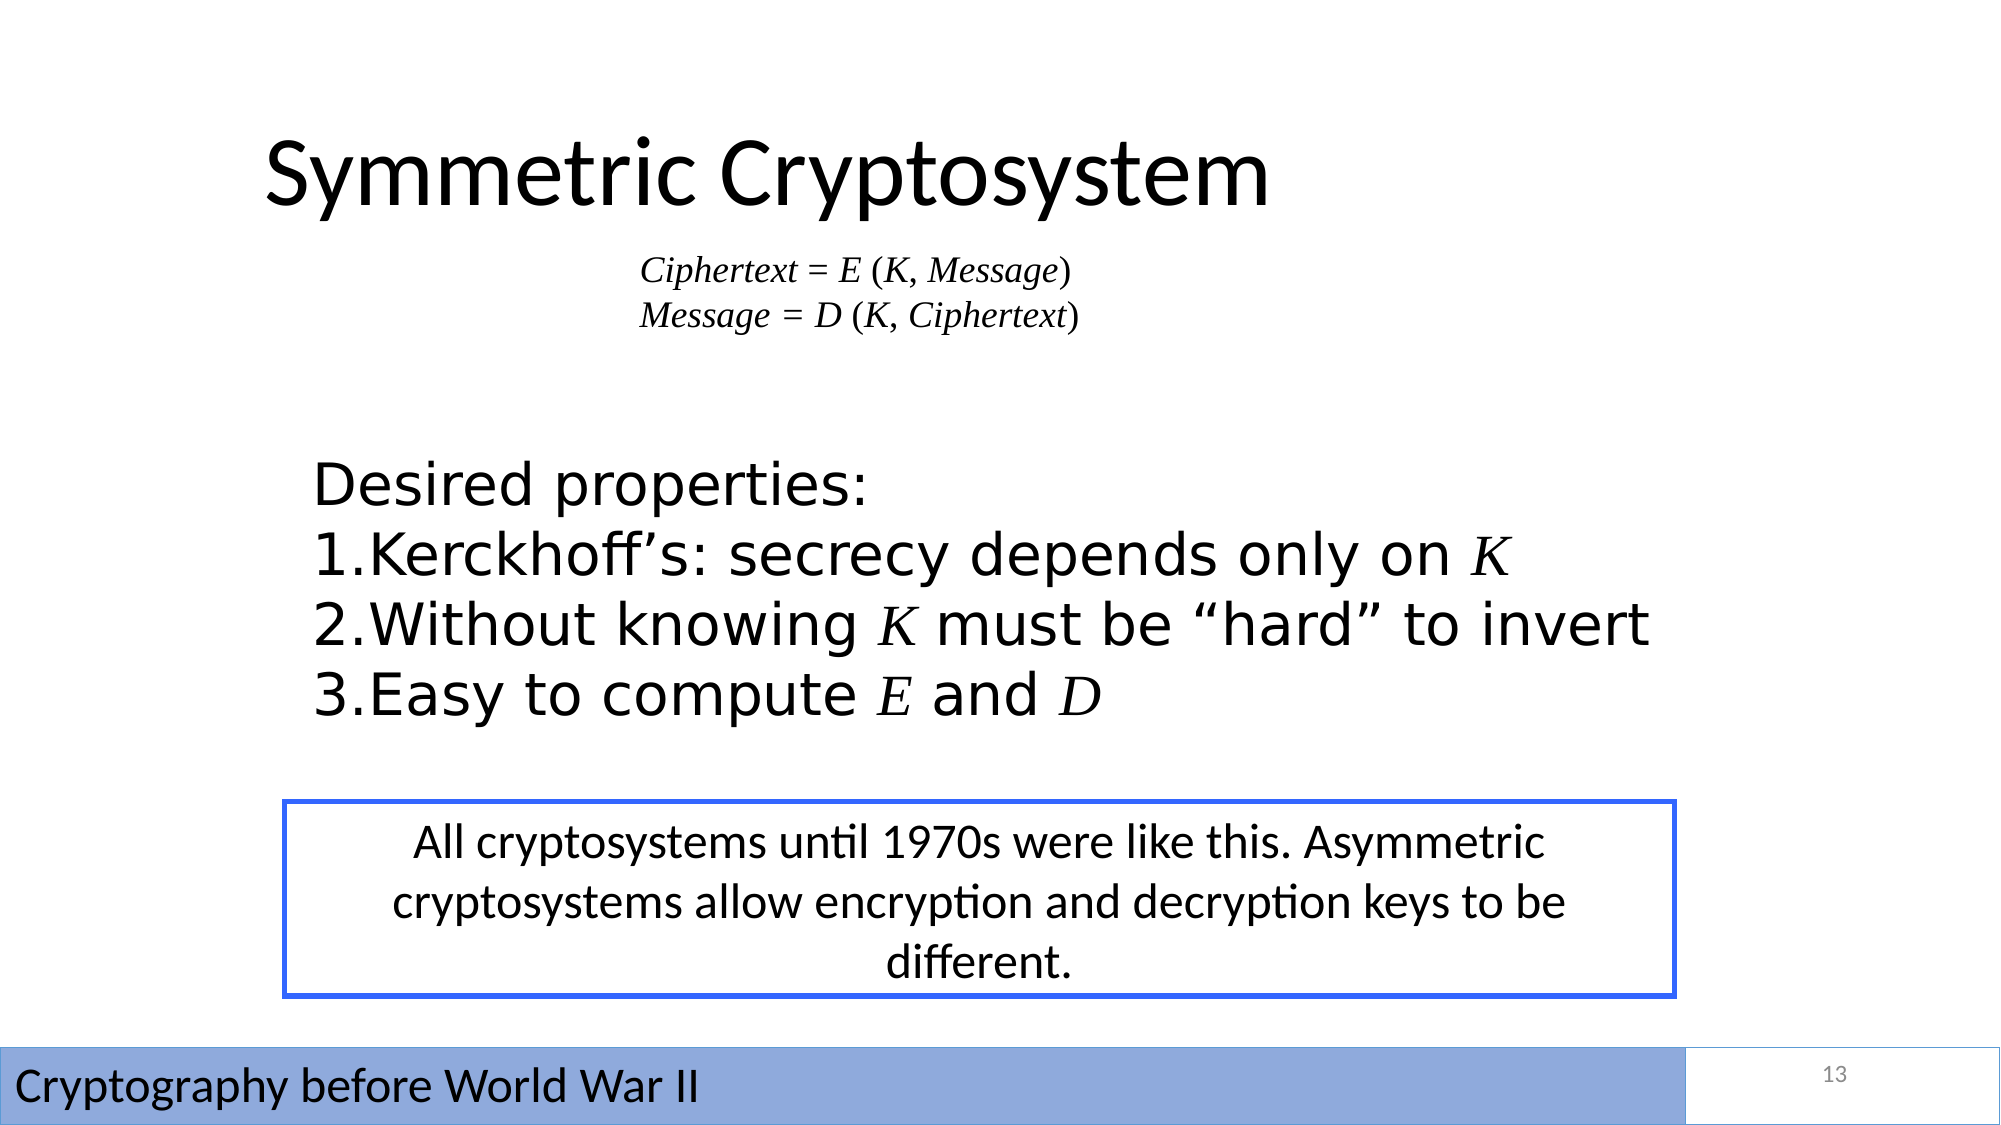

# Symmetric Cryptosystem
Ciphertext = E (K, Message)
Message = D (K, Ciphertext)
Desired properties:
Kerckhoff’s: secrecy depends only on K
Without knowing K must be “hard” to invert
Easy to compute E and D
All cryptosystems until 1970s were like this. Asymmetric cryptosystems allow encryption and decryption keys to be different.
13
Cryptography before World War II